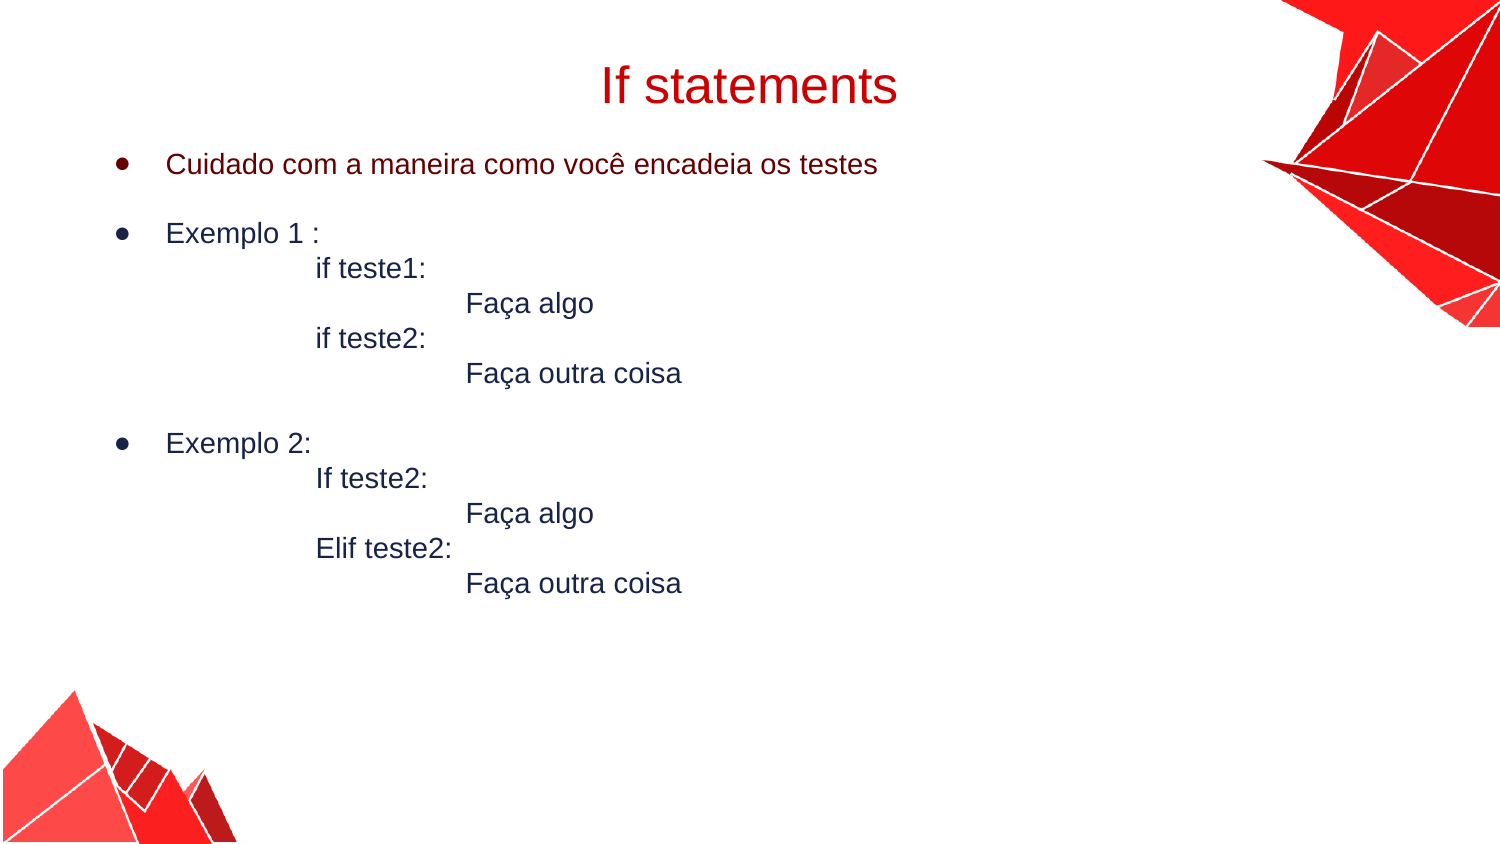

If statements
Cuidado com a maneira como você encadeia os testes

Exemplo 1 :
	if teste1:
		Faça algo
	if teste2:
		Faça outra coisa

Exemplo 2:
	If teste2:
		Faça algo
	Elif teste2:
		Faça outra coisa